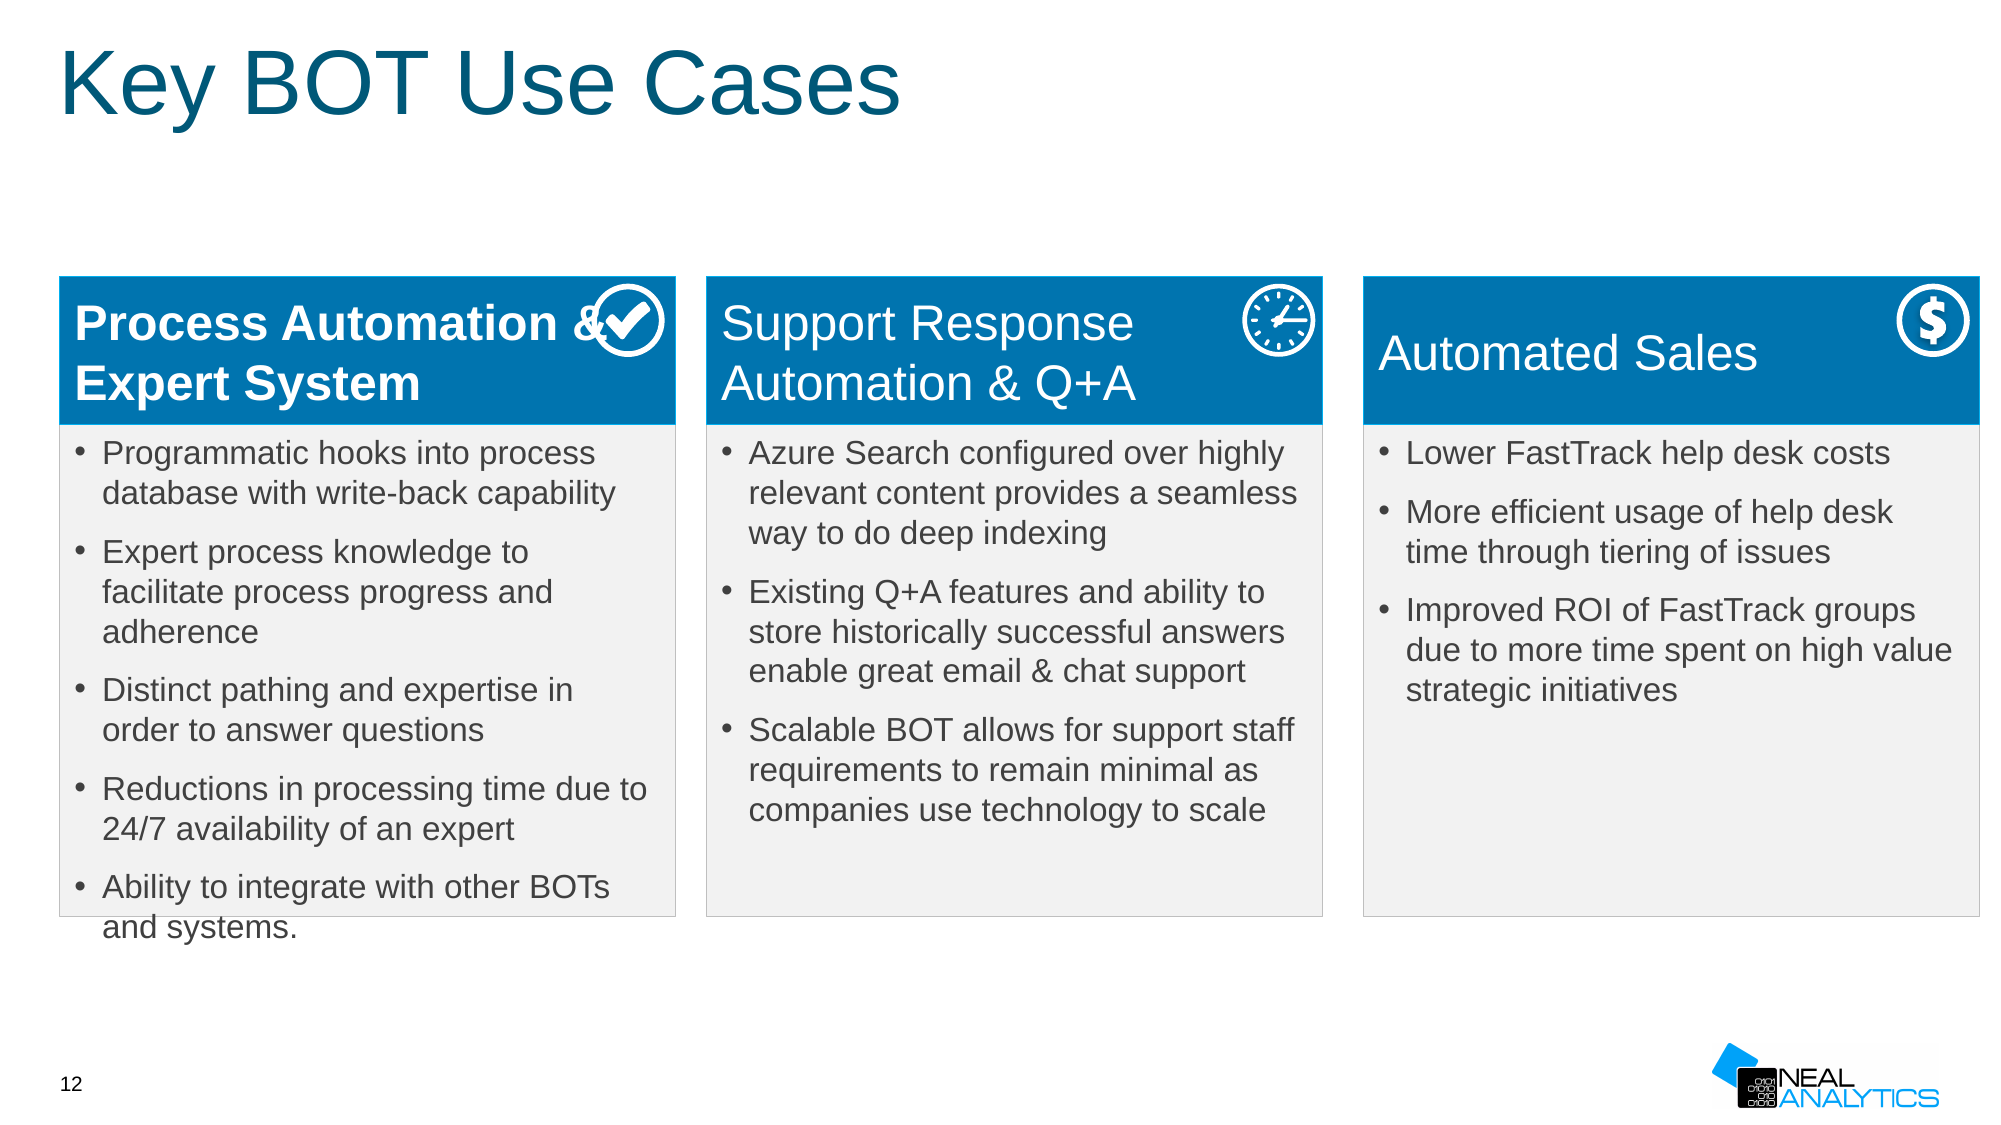

# Key BOT Use Cases
Process Automation & Expert System
Support Response Automation & Q+A
Automated Sales

Programmatic hooks into process database with write-back capability
Expert process knowledge to facilitate process progress and adherence
Distinct pathing and expertise in order to answer questions
Reductions in processing time due to 24/7 availability of an expert
Ability to integrate with other BOTs and systems.
Azure Search configured over highly relevant content provides a seamless way to do deep indexing
Existing Q+A features and ability to store historically successful answers enable great email & chat support
Scalable BOT allows for support staff requirements to remain minimal as companies use technology to scale
Lower FastTrack help desk costs
More efficient usage of help desk time through tiering of issues
Improved ROI of FastTrack groups due to more time spent on high value strategic initiatives
12